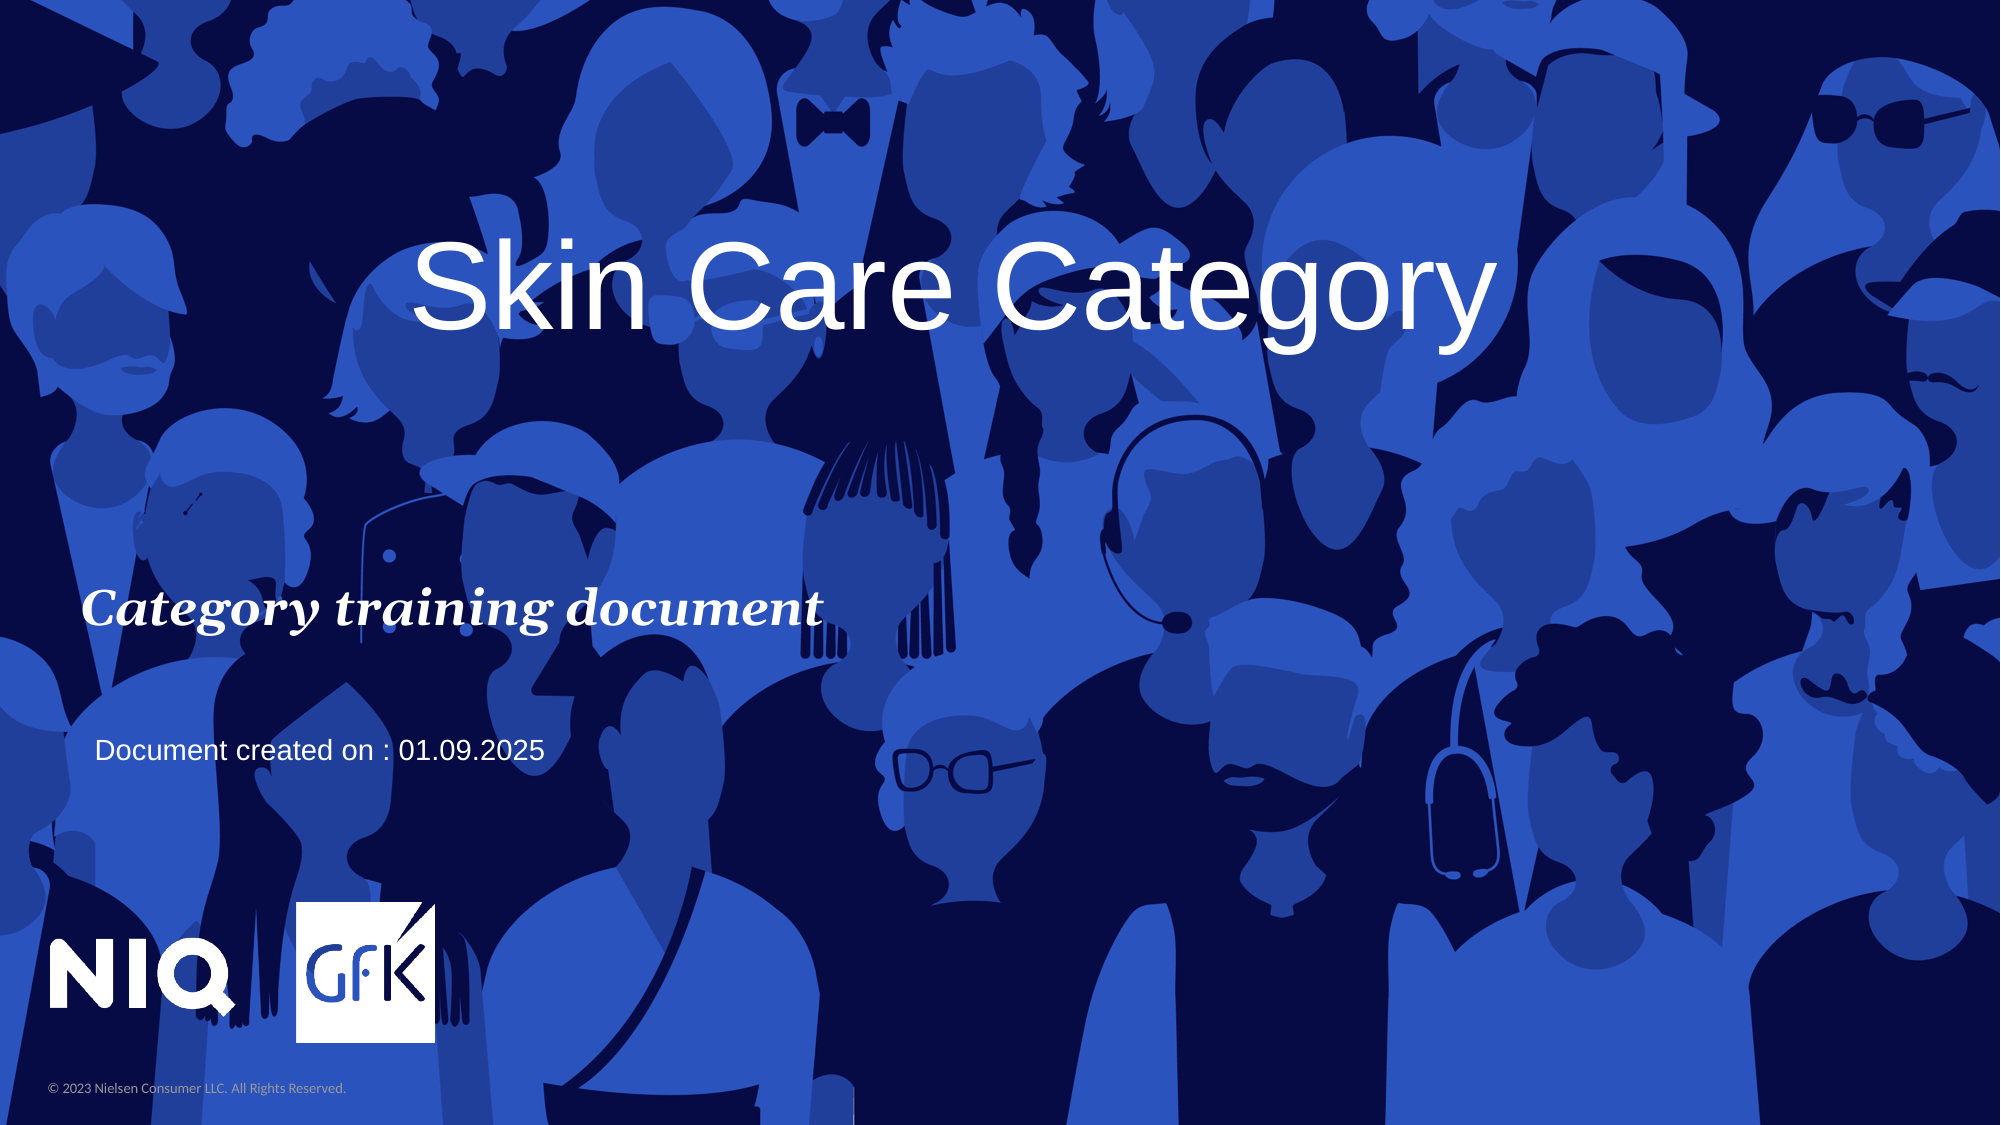

# Skin Care Category
Category training document
 Document created on : 01.09.2025